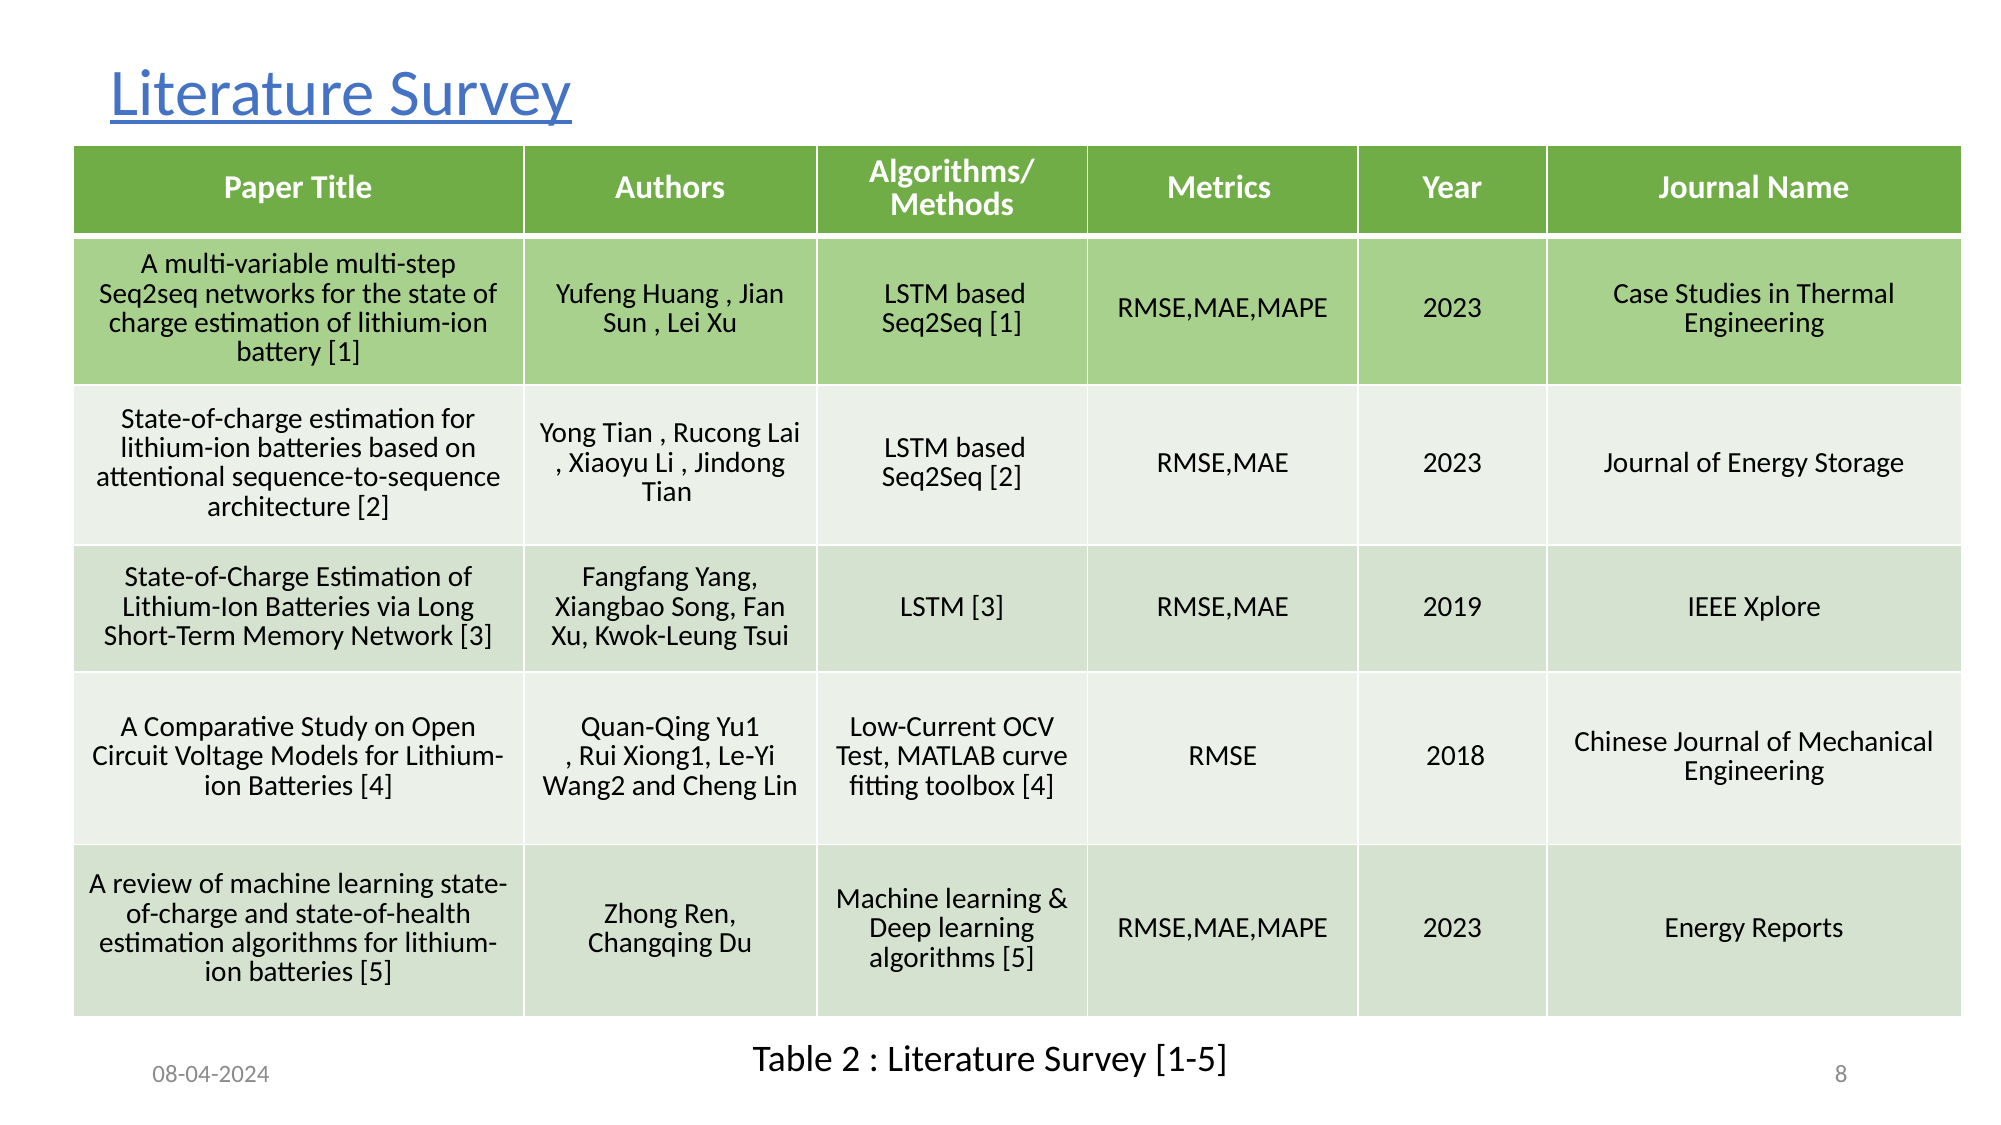

Literature Survey
| Paper Title | Authors | Algorithms/ Methods | Metrics | Year | Journal Name |
| --- | --- | --- | --- | --- | --- |
| A multi-variable multi-step Seq2seq networks for the state of charge estimation of lithium-ion battery [1] | Yufeng Huang , Jian Sun , Lei Xu | LSTM based Seq2Seq [1] | RMSE,MAE,MAPE | 2023 | Case Studies in Thermal Engineering |
| State-of-charge estimation for lithium-ion batteries based on attentional sequence-to-sequence architecture [2] | Yong Tian , Rucong Lai , Xiaoyu Li , Jindong Tian | LSTM based Seq2Seq [2] | RMSE,MAE | 2023 | Journal of Energy Storage |
| State-of-Charge Estimation of Lithium-Ion Batteries via Long Short-Term Memory Network [3] | Fangfang Yang, Xiangbao Song, Fan Xu, Kwok-Leung Tsui | LSTM [3] | RMSE,MAE | 2019 | IEEE Xplore |
| A Comparative Study on Open Circuit Voltage Models for Lithium-ion Batteries [4] | Quan‑Qing Yu1 , Rui Xiong1, Le‑Yi Wang2 and Cheng Lin | Low-Current OCV Test, MATLAB curve fitting toolbox [4] | RMSE | 2018 | Chinese Journal of Mechanical Engineering |
| A review of machine learning state-of-charge and state-of-health estimation algorithms for lithium-ion batteries [5] | Zhong Ren, Changqing Du | Machine learning & Deep learning algorithms [5] | RMSE,MAE,MAPE | 2023 | Energy Reports |
Table 2 : Literature Survey [1-5]
08-04-2024
8